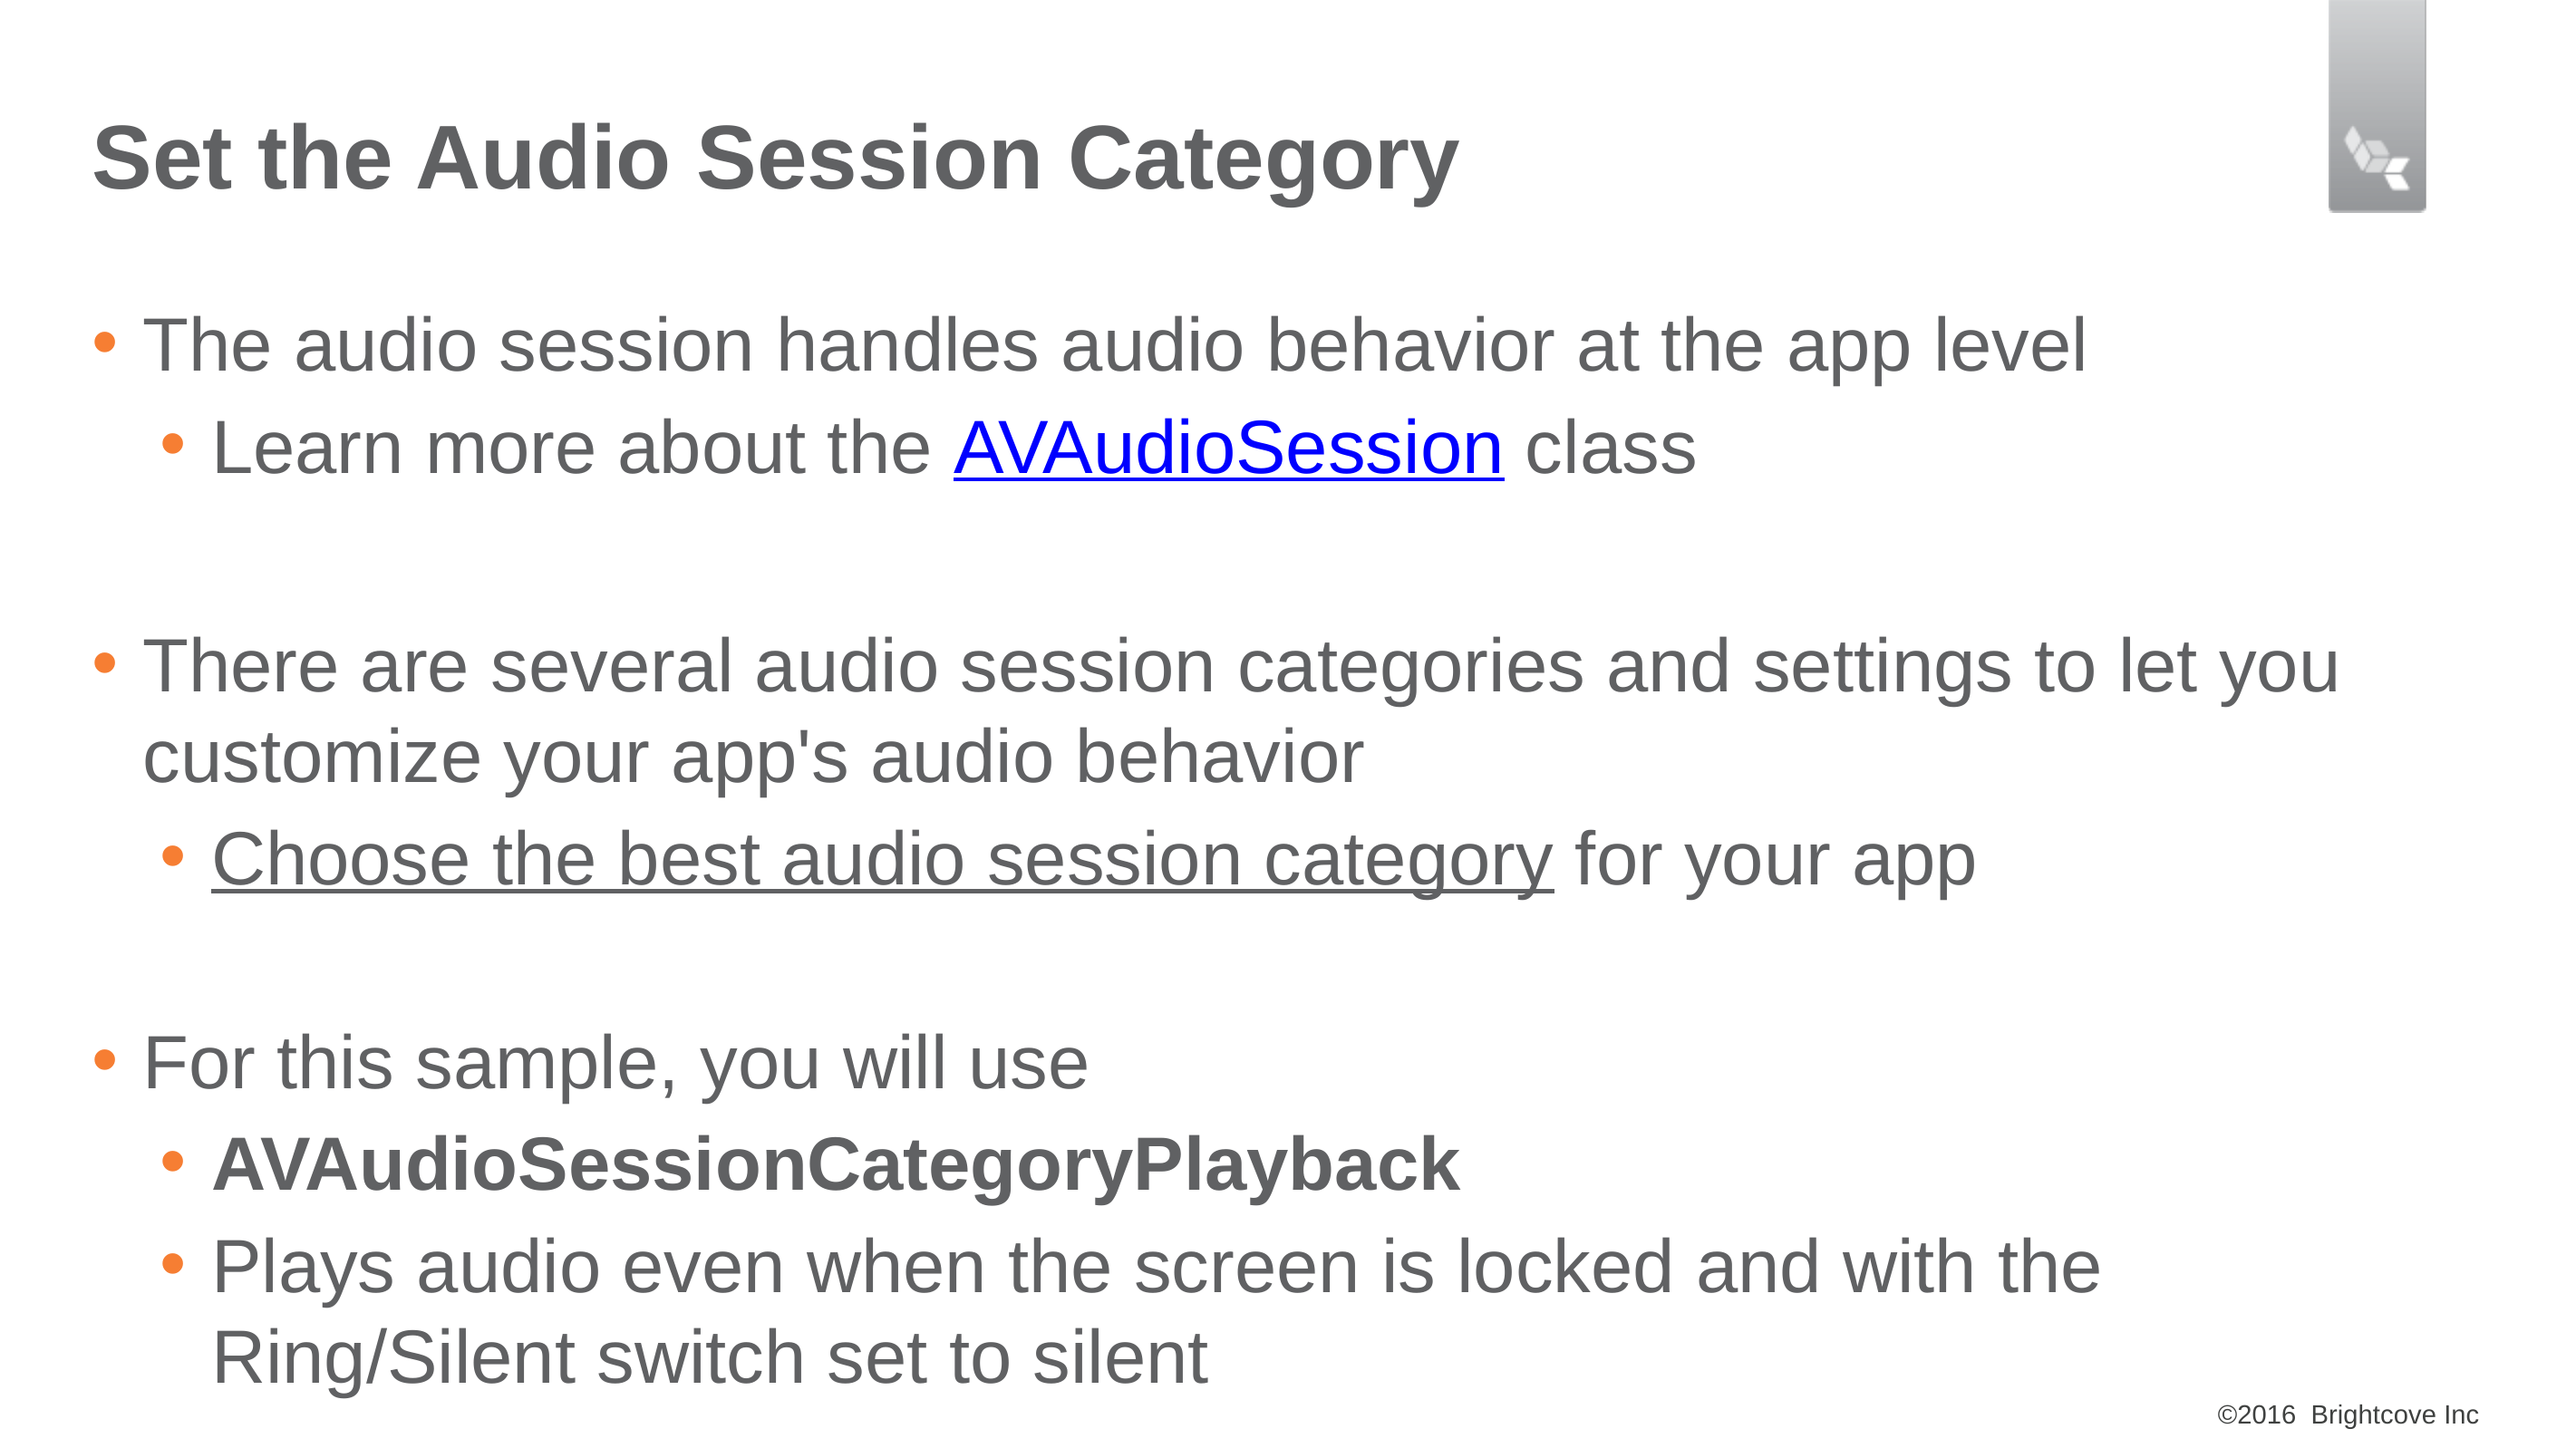

# Set the Audio Session Category
The audio session handles audio behavior at the app level
Learn more about the AVAudioSession class

There are several audio session categories and settings to let you customize your app's audio behavior
Choose the best audio session category for your app

For this sample, you will use
AVAudioSessionCategoryPlayback
Plays audio even when the screen is locked and with the Ring/Silent switch set to silent
23